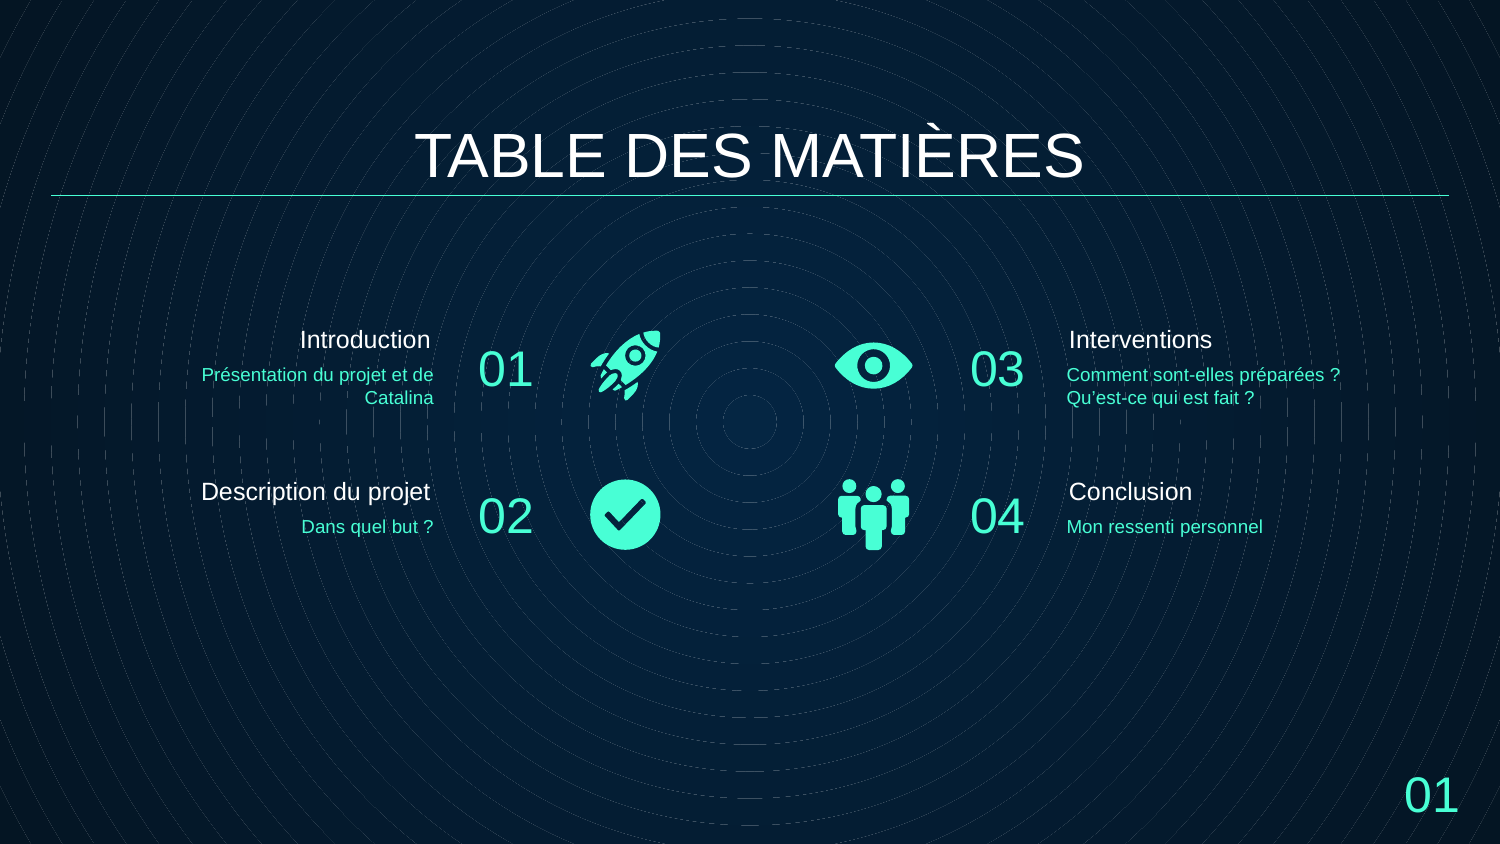

# TABLE DES MATIÈRES
01
03

Introduction
Interventions

Présentation du projet et de Catalina
Comment sont-elles préparées ?
Qu’est-ce qui est fait ?
02
04

Description du projet
Conclusion
Dans quel but ?

Mon ressenti personnel
01